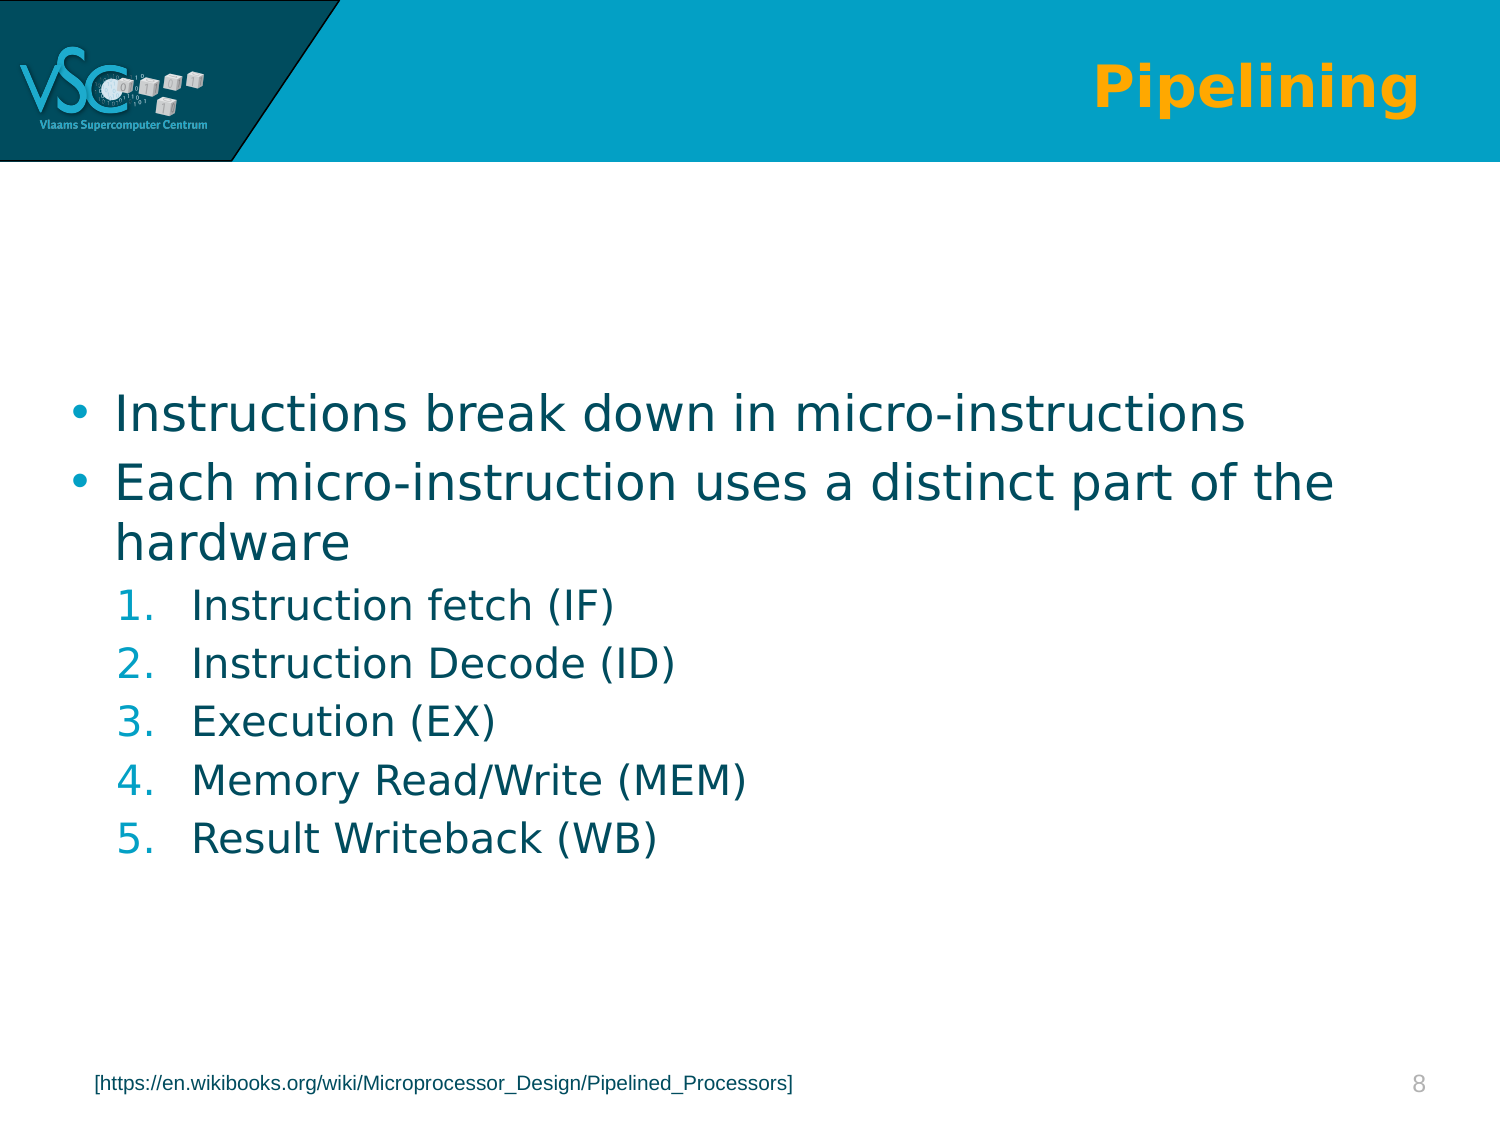

# Pipelining
Instructions break down in micro-instructions
Each micro-instruction uses a distinct part of the hardware
Instruction fetch (IF)
Instruction Decode (ID)
Execution (EX)
Memory Read/Write (MEM)
Result Writeback (WB)
8
[https://en.wikibooks.org/wiki/Microprocessor_Design/Pipelined_Processors]